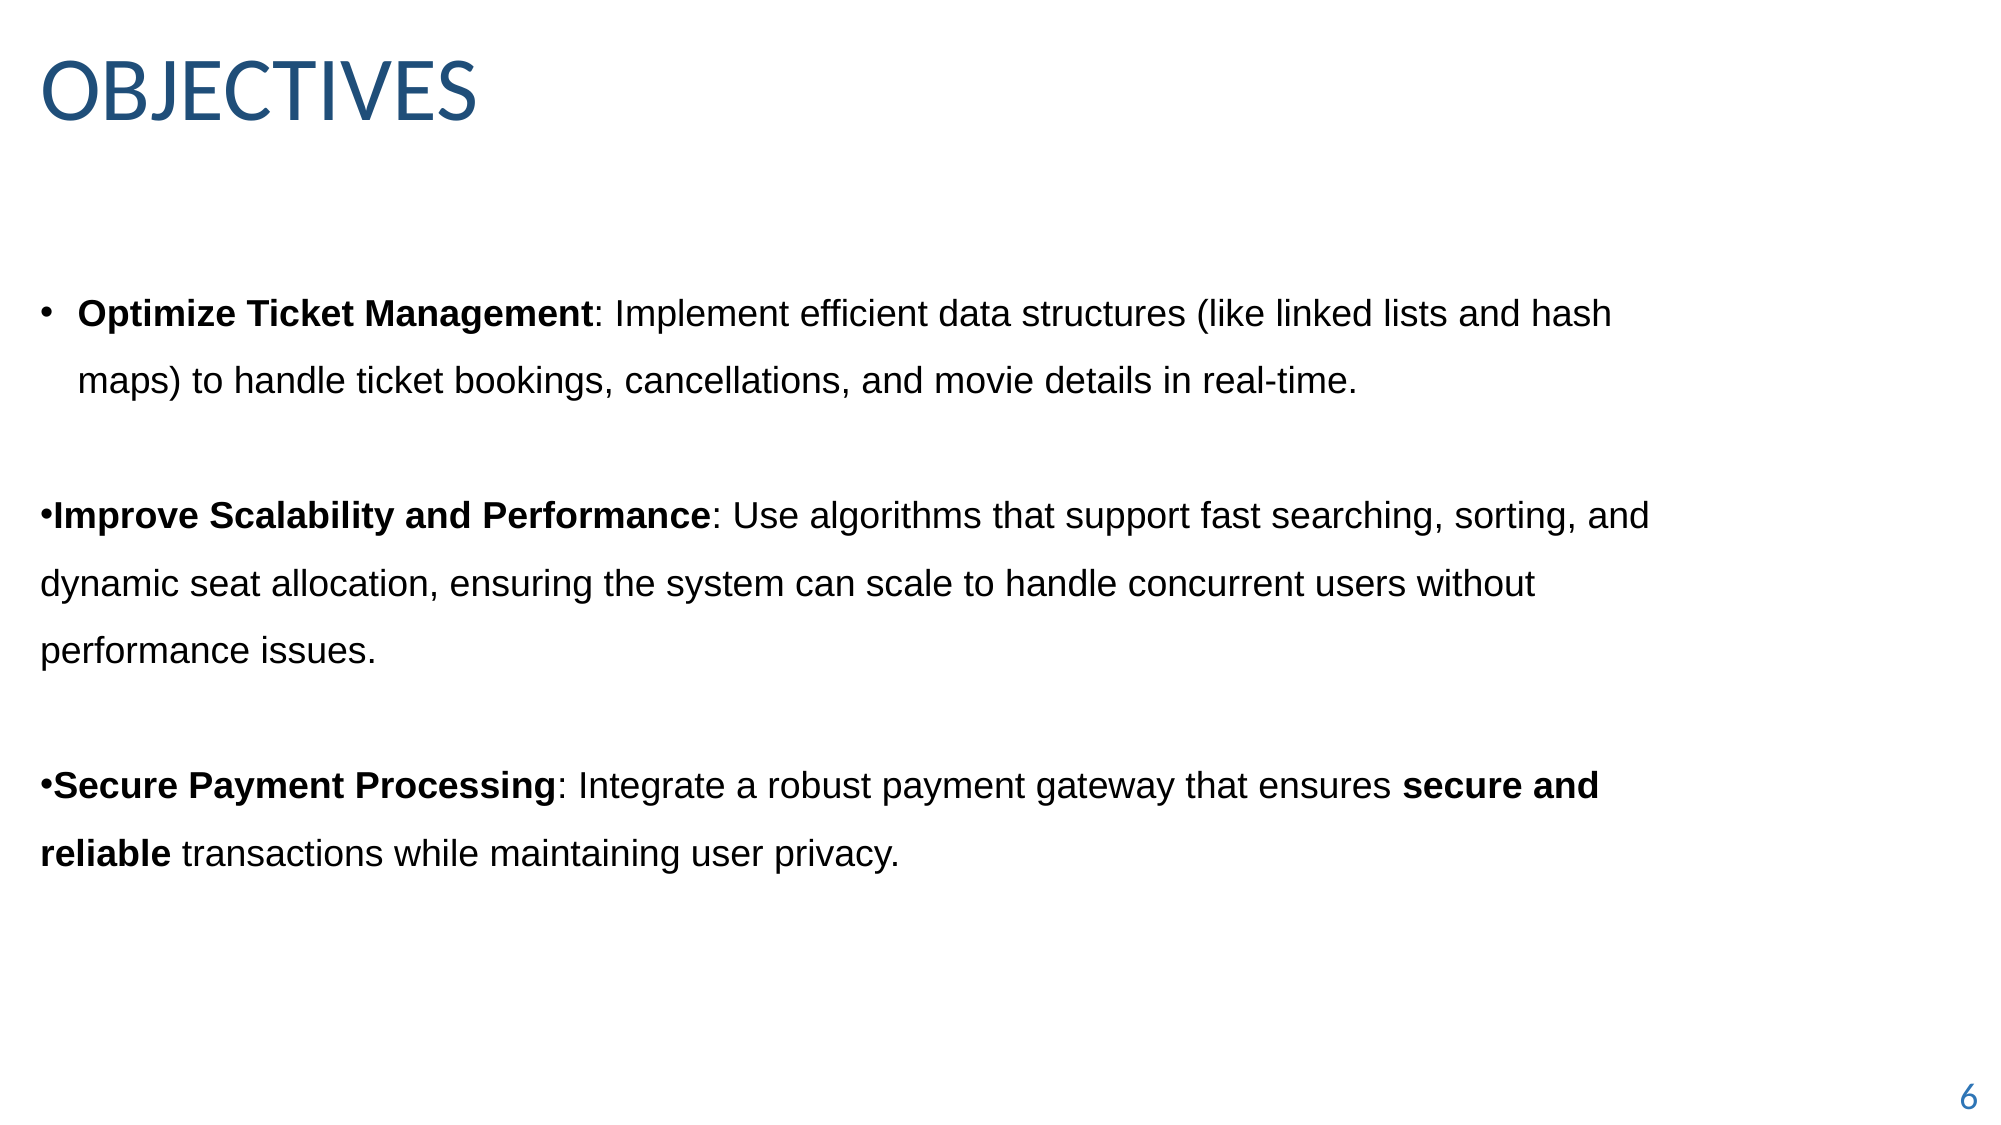

# OBJECTIVES
Optimize Ticket Management: Implement efficient data structures (like linked lists and hash maps) to handle ticket bookings, cancellations, and movie details in real-time.

Improve Scalability and Performance: Use algorithms that support fast searching, sorting, and dynamic seat allocation, ensuring the system can scale to handle concurrent users without performance issues.

Secure Payment Processing: Integrate a robust payment gateway that ensures secure and reliable transactions while maintaining user privacy.

       6